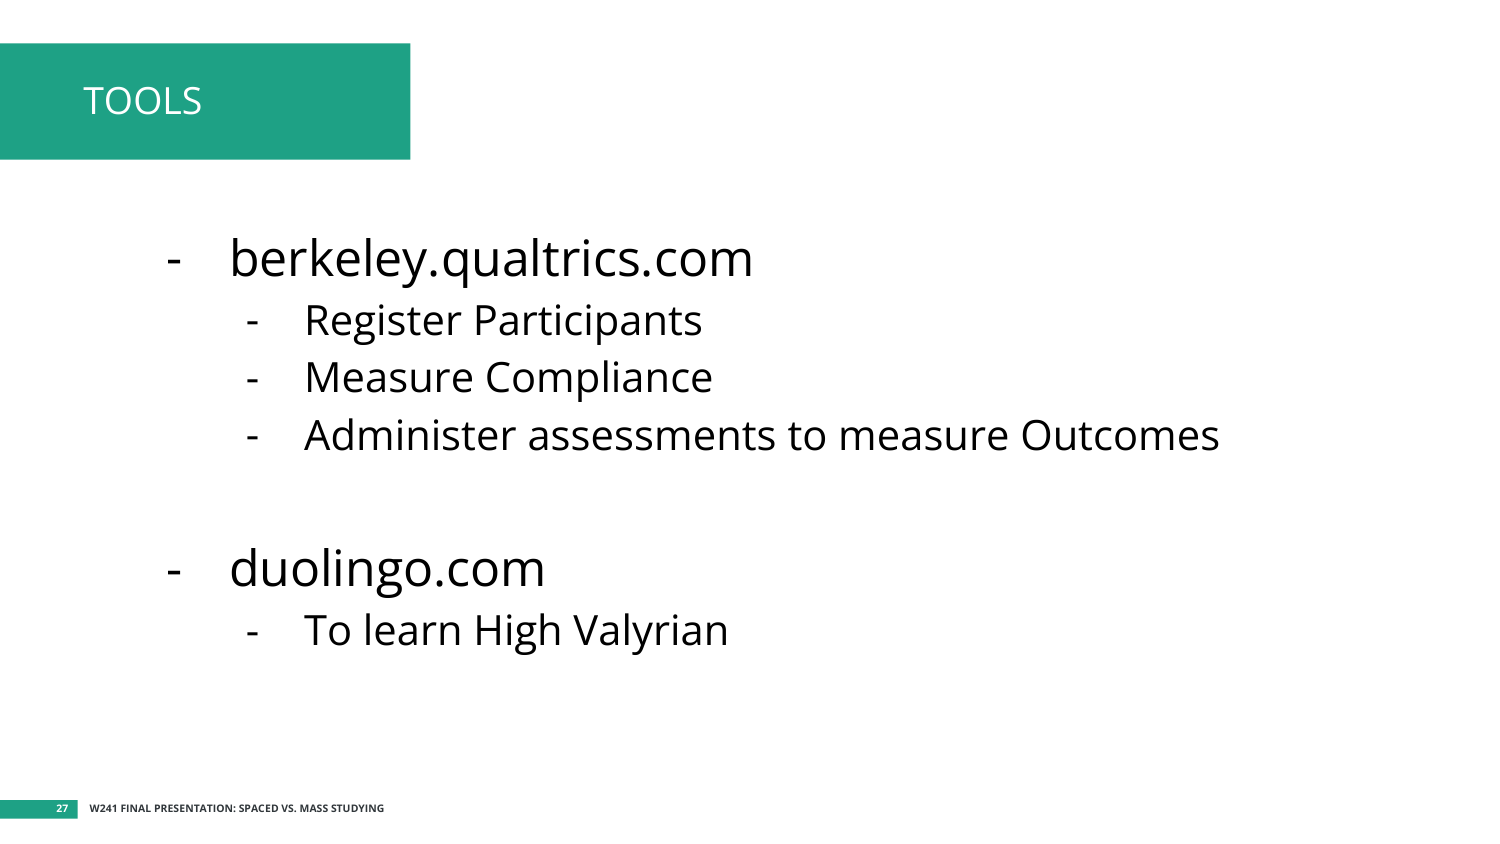

# TOOLS
berkeley.qualtrics.com
Register Participants
Measure Compliance
Administer assessments to measure Outcomes

duolingo.com
To learn High Valyrian